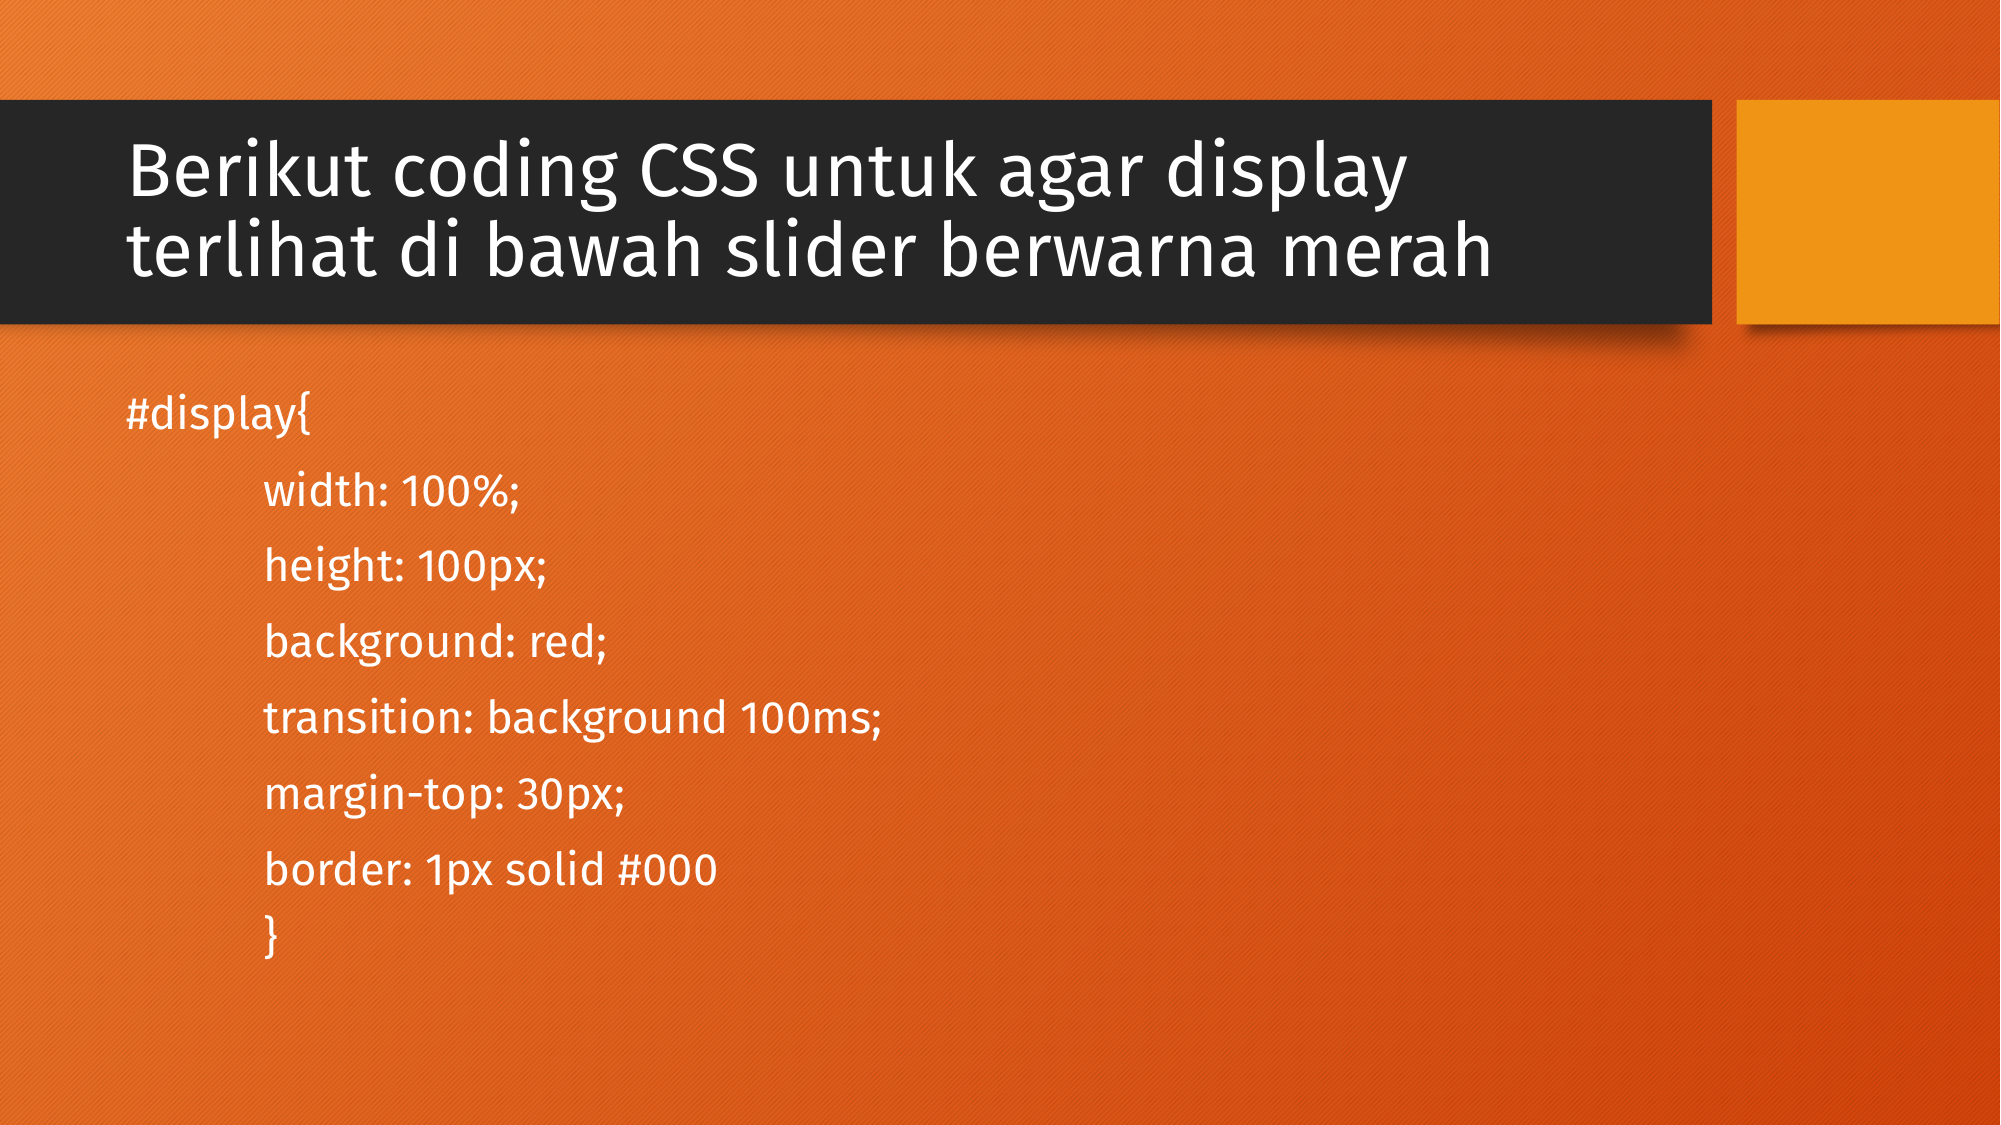

# Berikut coding CSS untuk agar display terlihat di bawah slider berwarna merah
#display{
			width: 100%;
			height: 100px;
			background: red;
			transition: background 100ms;
			margin-top: 30px;
			border: 1px solid #000
		}